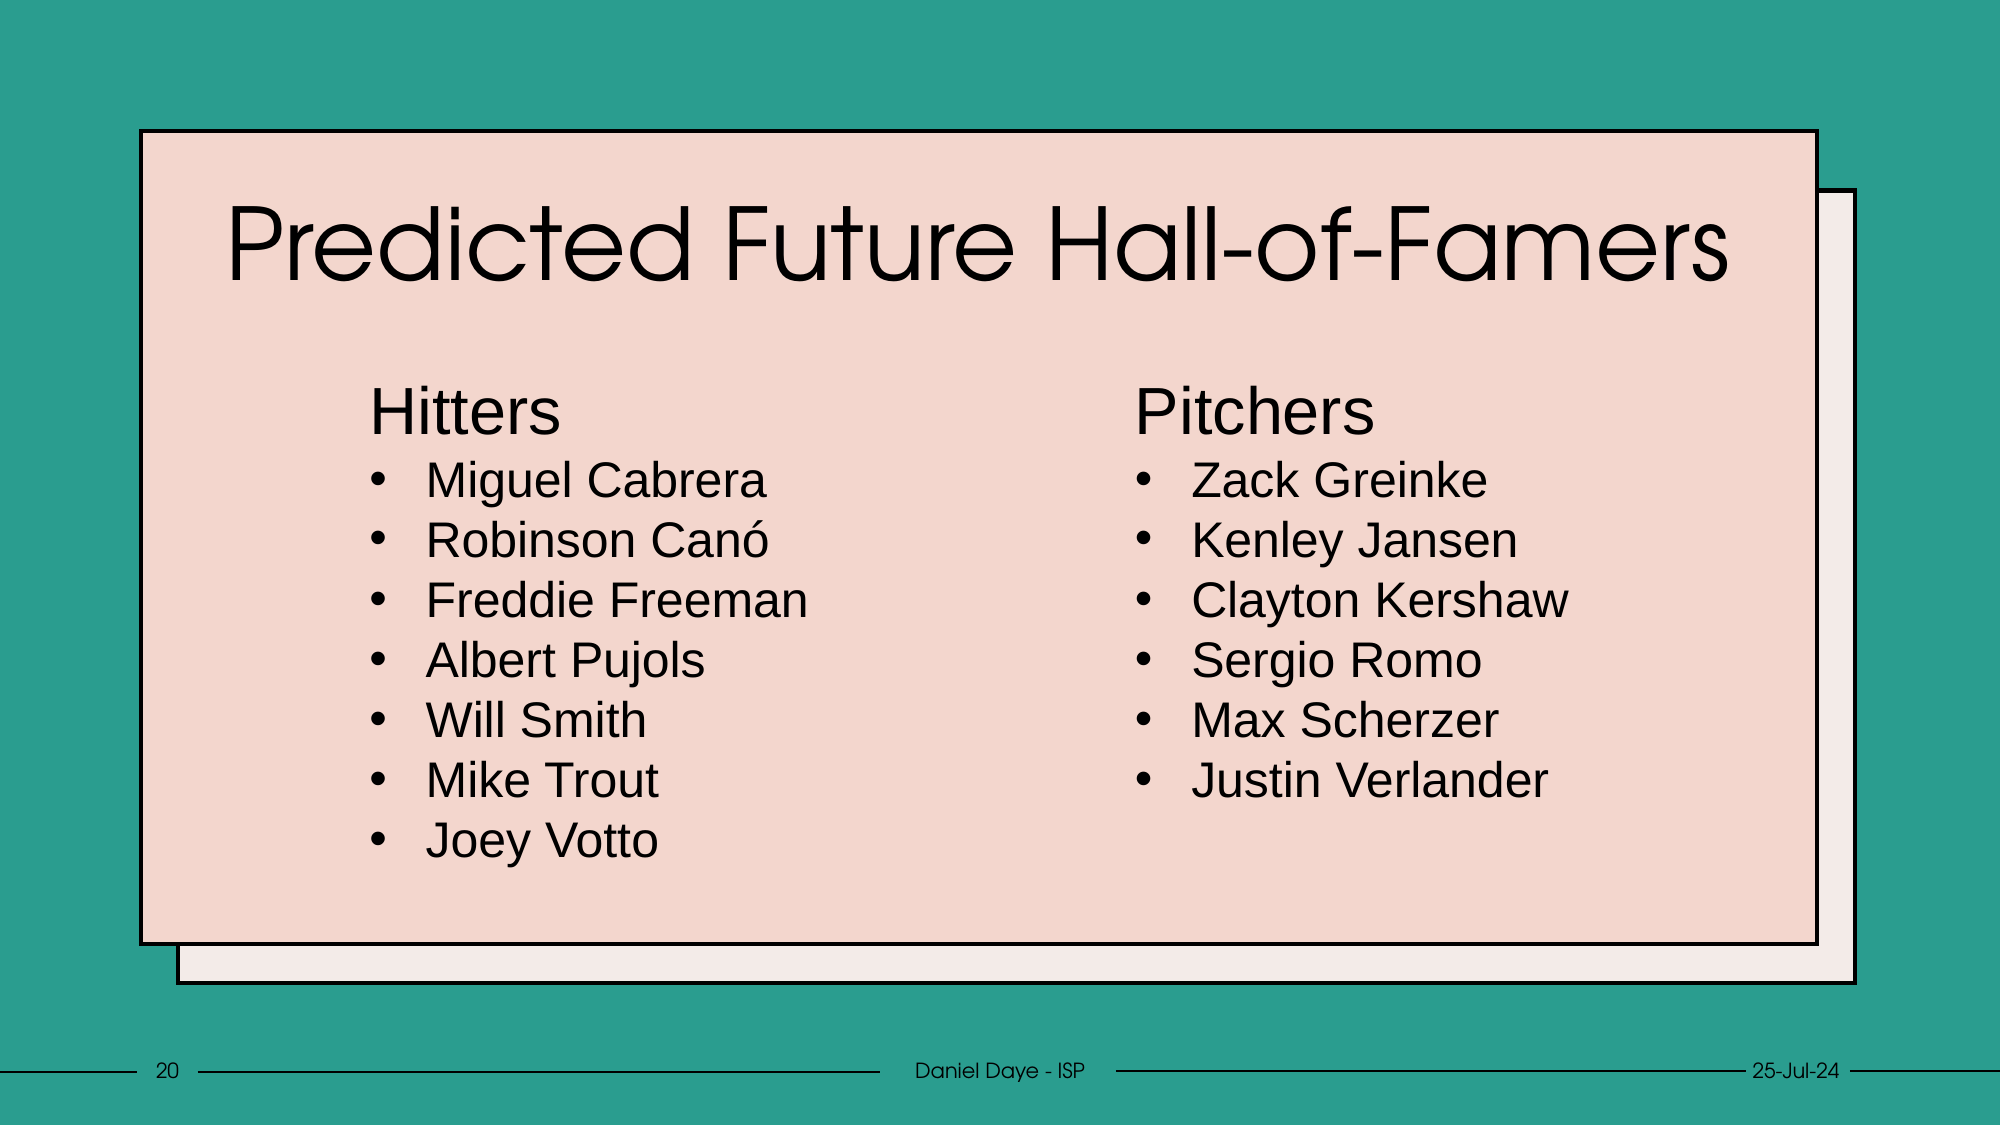

# Predicted Future Hall-of-Famers
Hitters
Miguel Cabrera
Robinson Canó
Freddie Freeman
Albert Pujols
Will Smith
Mike Trout
Joey Votto
Pitchers
Zack Greinke
Kenley Jansen
Clayton Kershaw
Sergio Romo
Max Scherzer
Justin Verlander
20
Daniel Daye - ISP
25-Jul-24